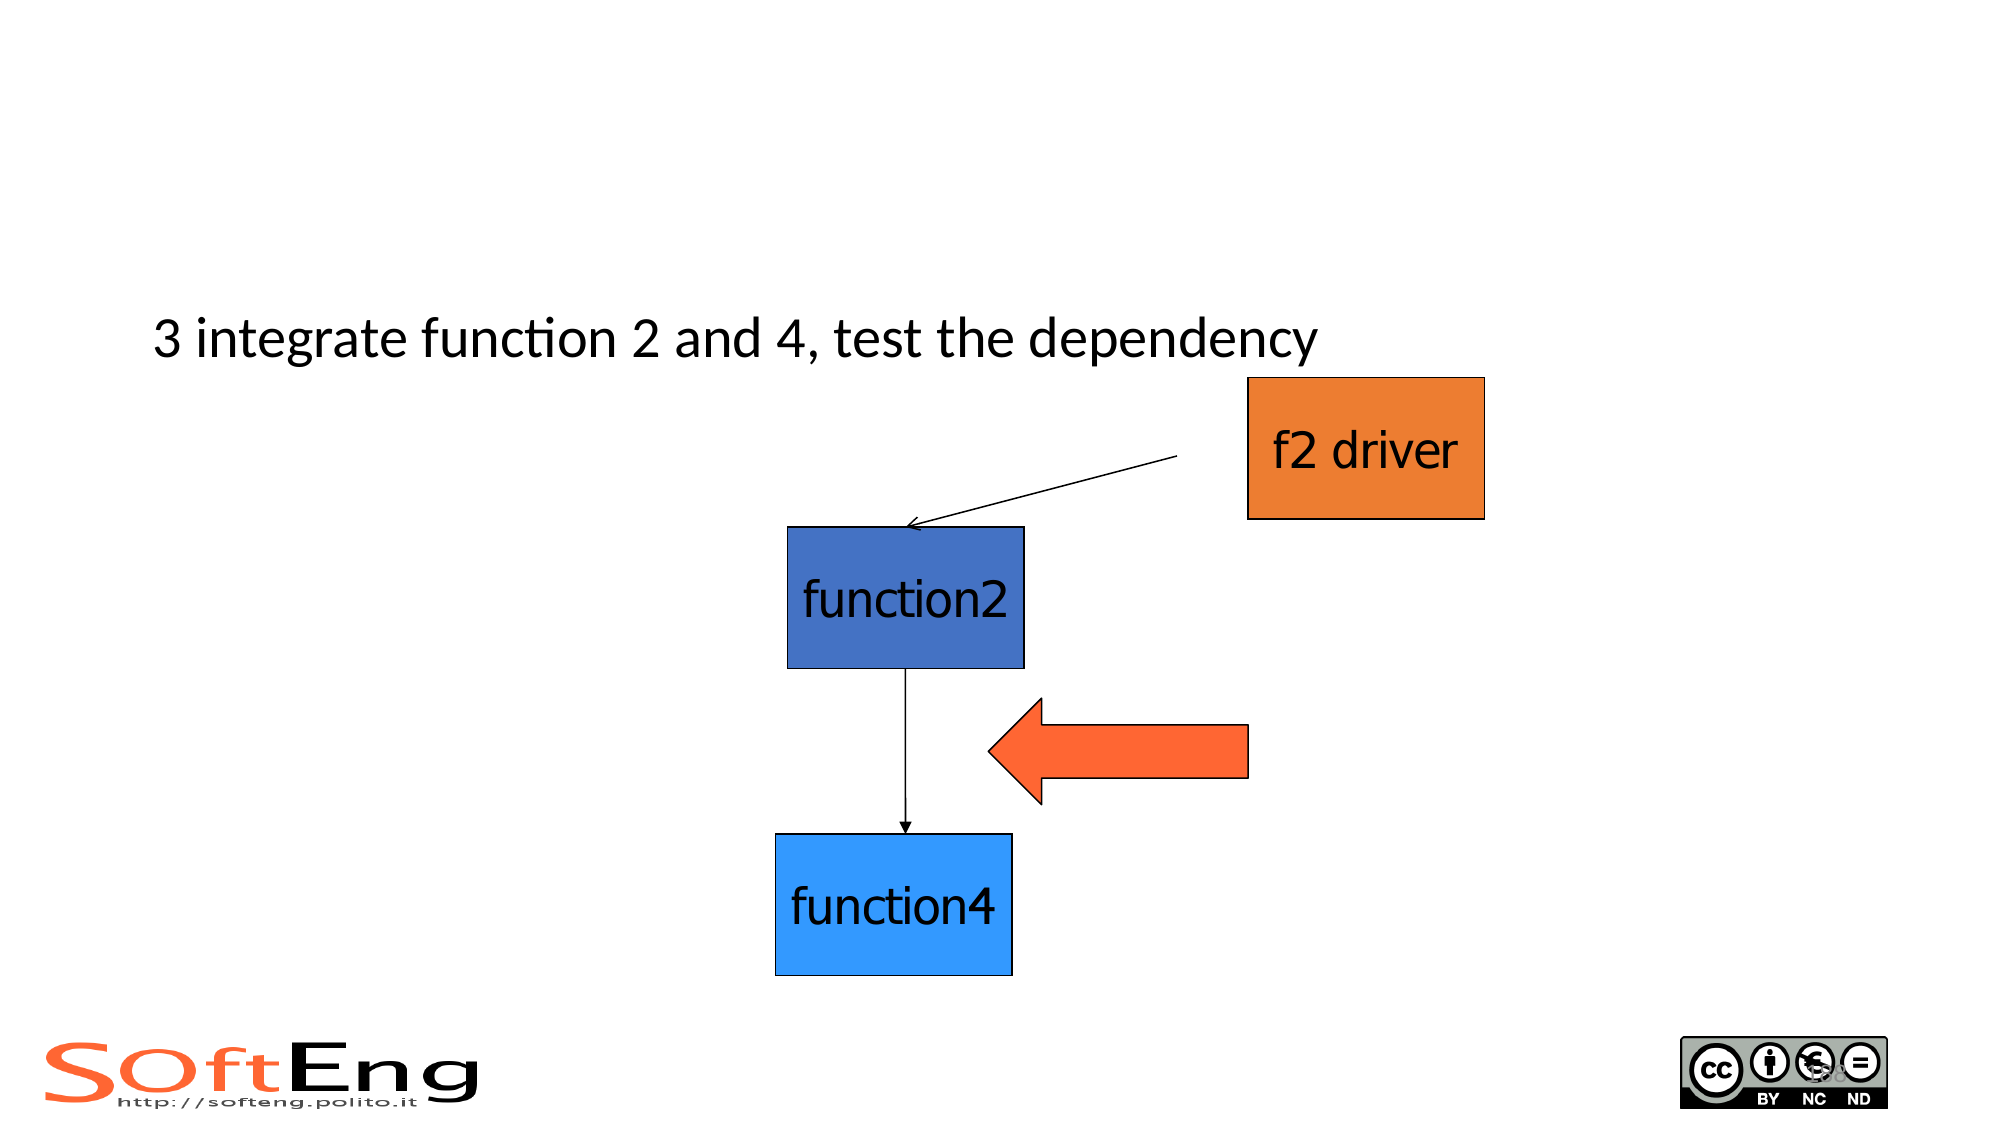

#
3 integrate function 2 and 4, test the dependency
f2 driver
function2

function4
188